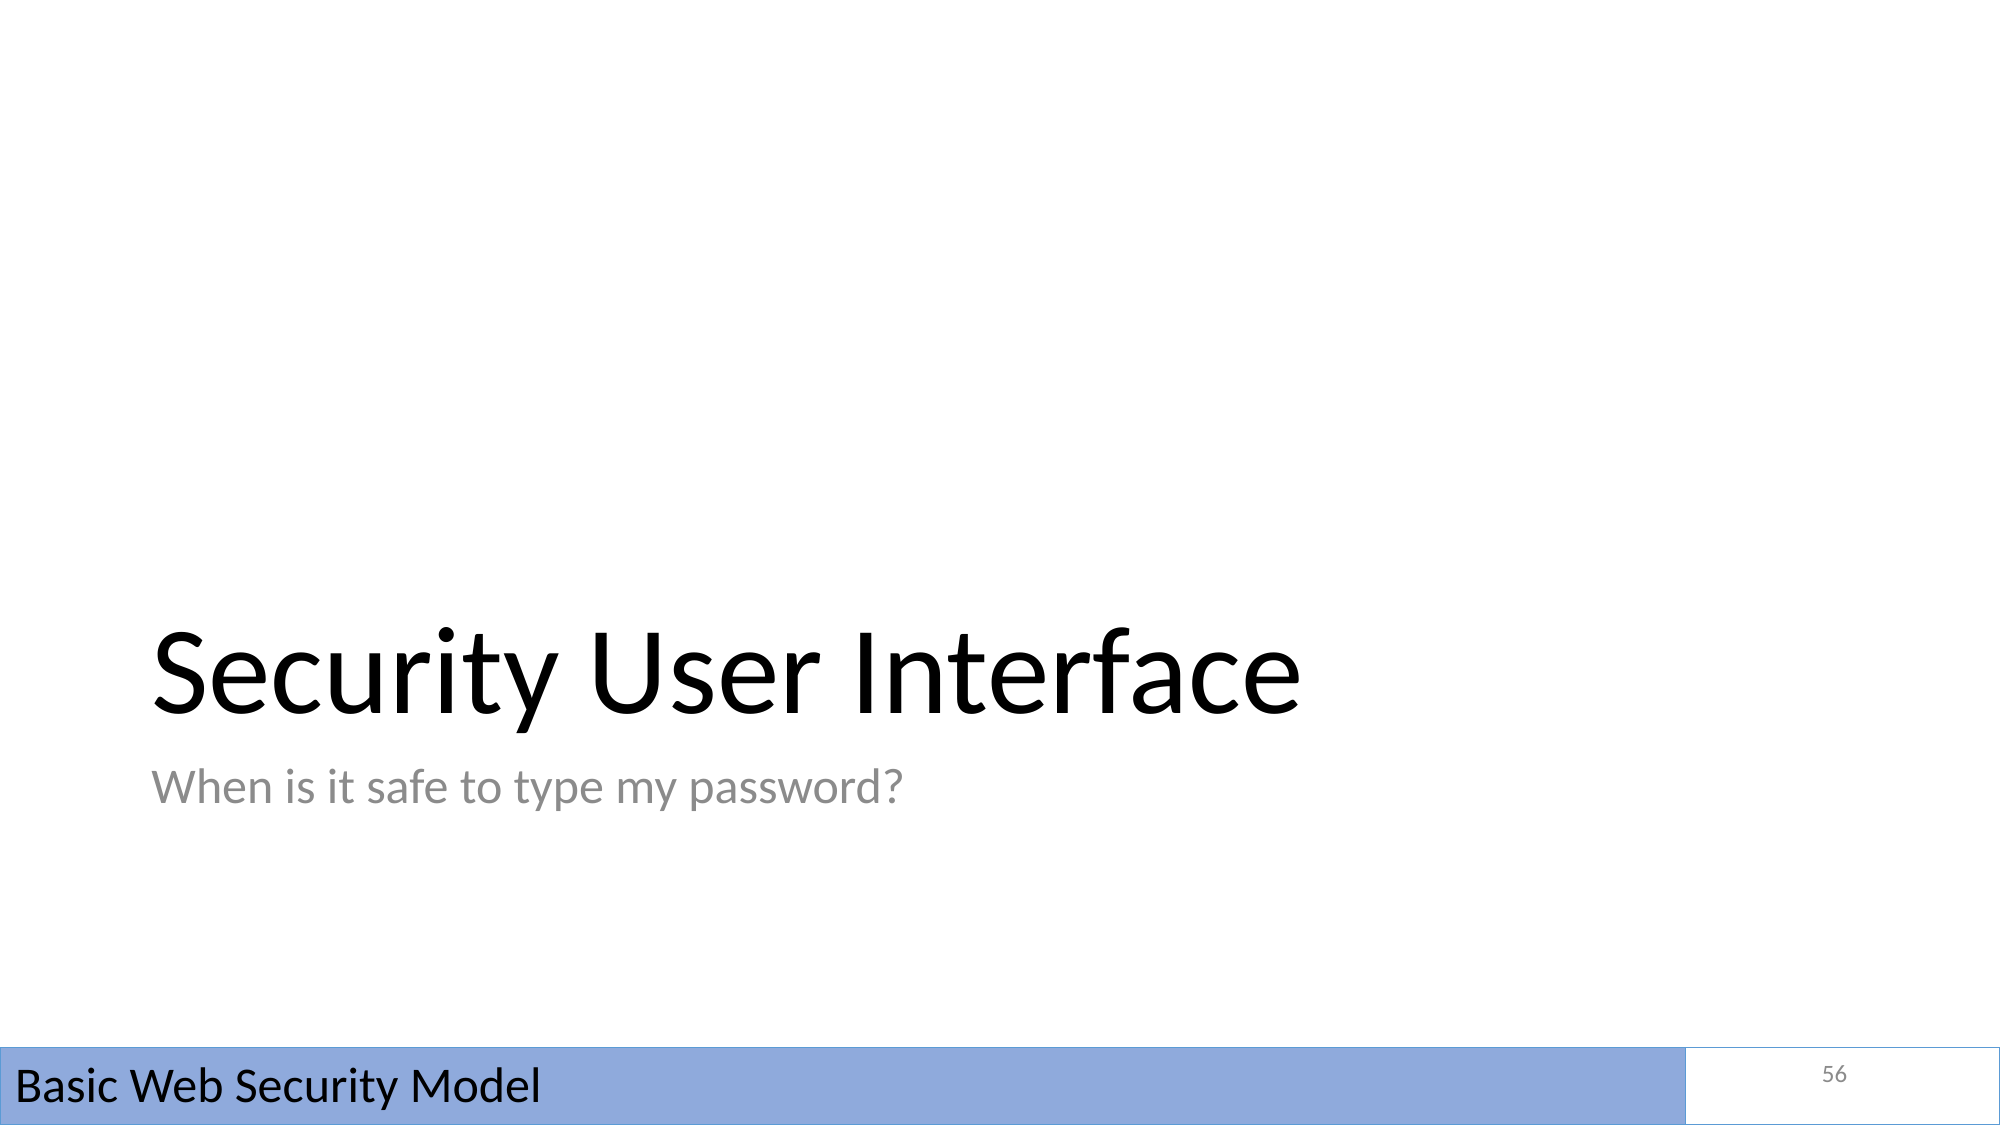

# Security User Interface
When is it safe to type my password?
56
Basic Web Security Model